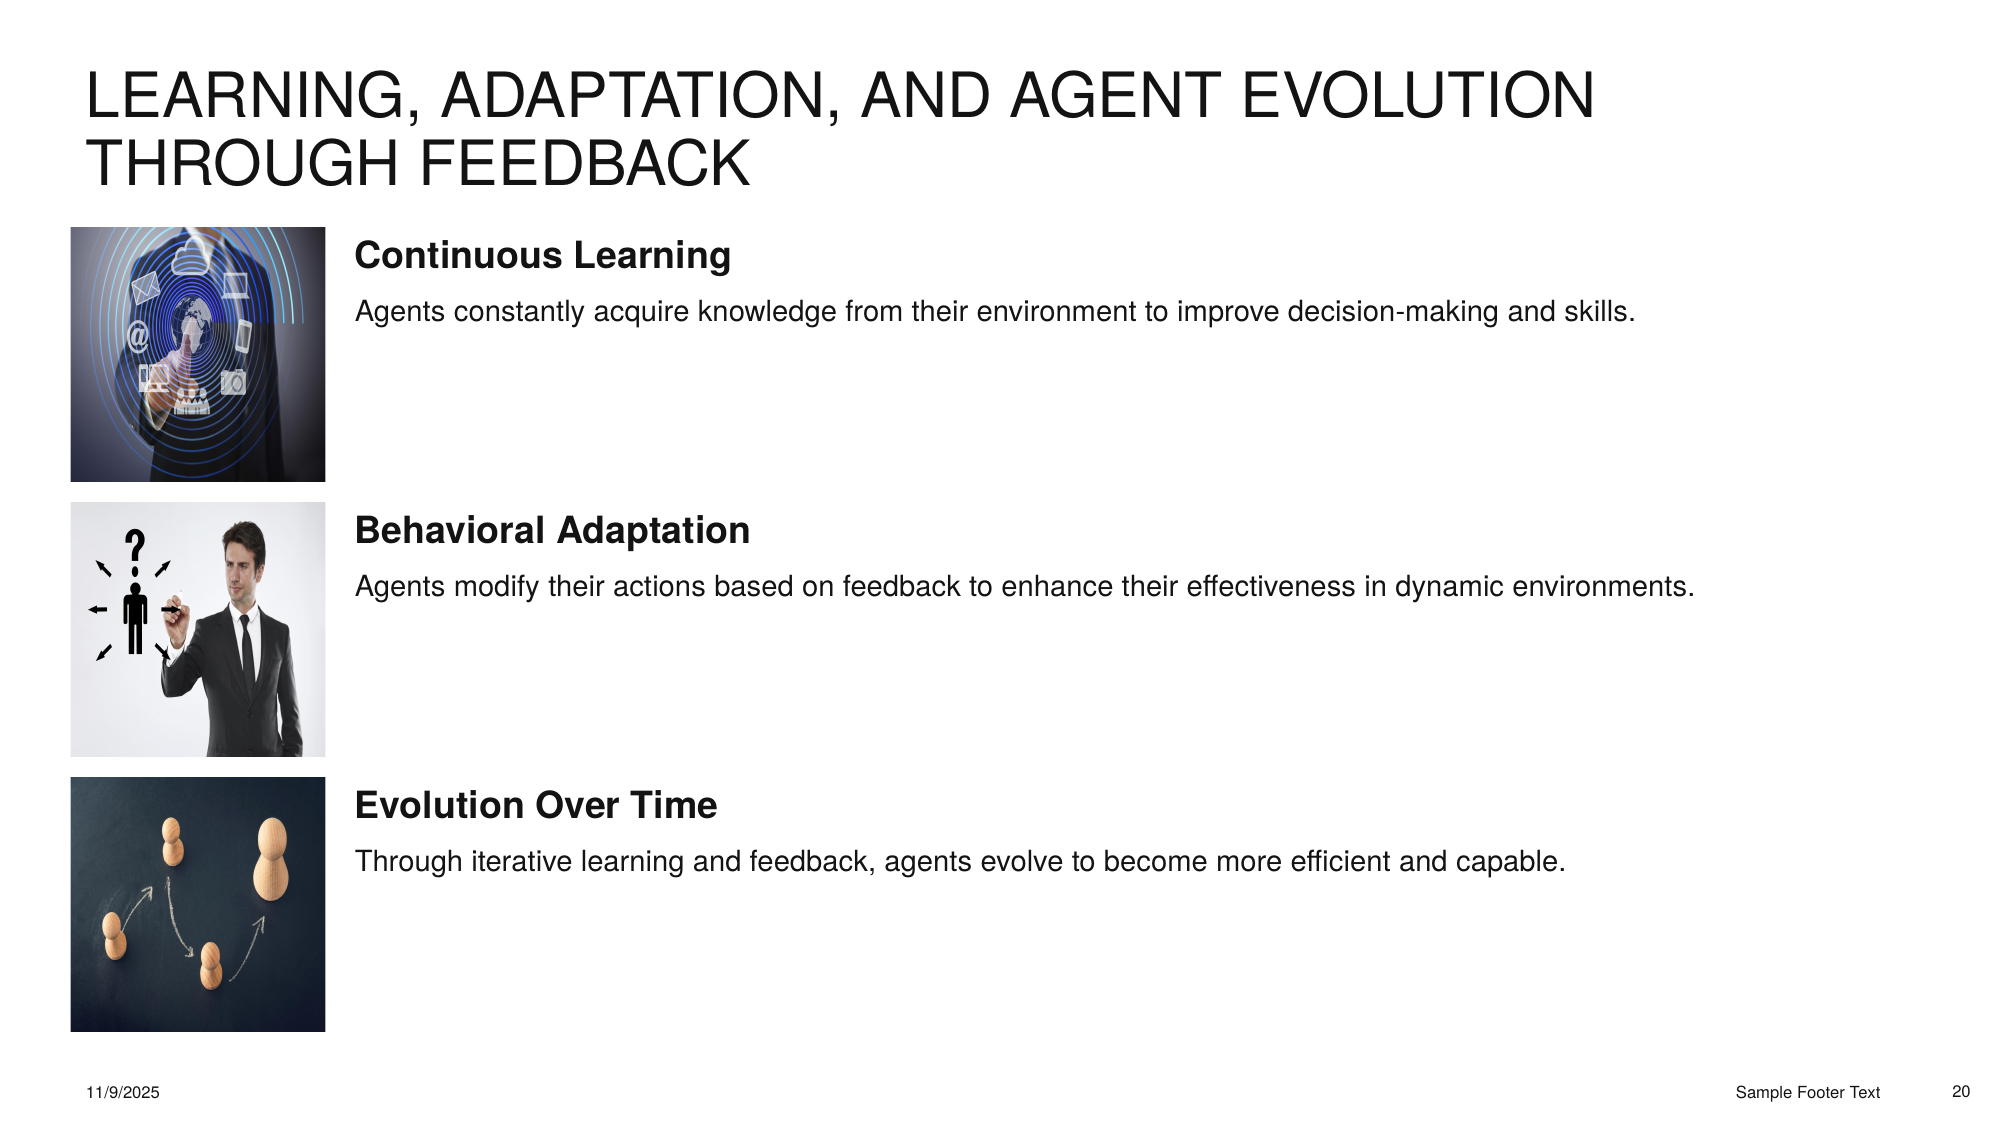

# Learning, Adaptation, and Agent Evolution Through Feedback
Continuous Learning
Agents constantly acquire knowledge from their environment to improve decision-making and skills.
Behavioral Adaptation
Agents modify their actions based on feedback to enhance their effectiveness in dynamic environments.
Evolution Over Time
Through iterative learning and feedback, agents evolve to become more efficient and capable.
11/9/2025
Sample Footer Text
20